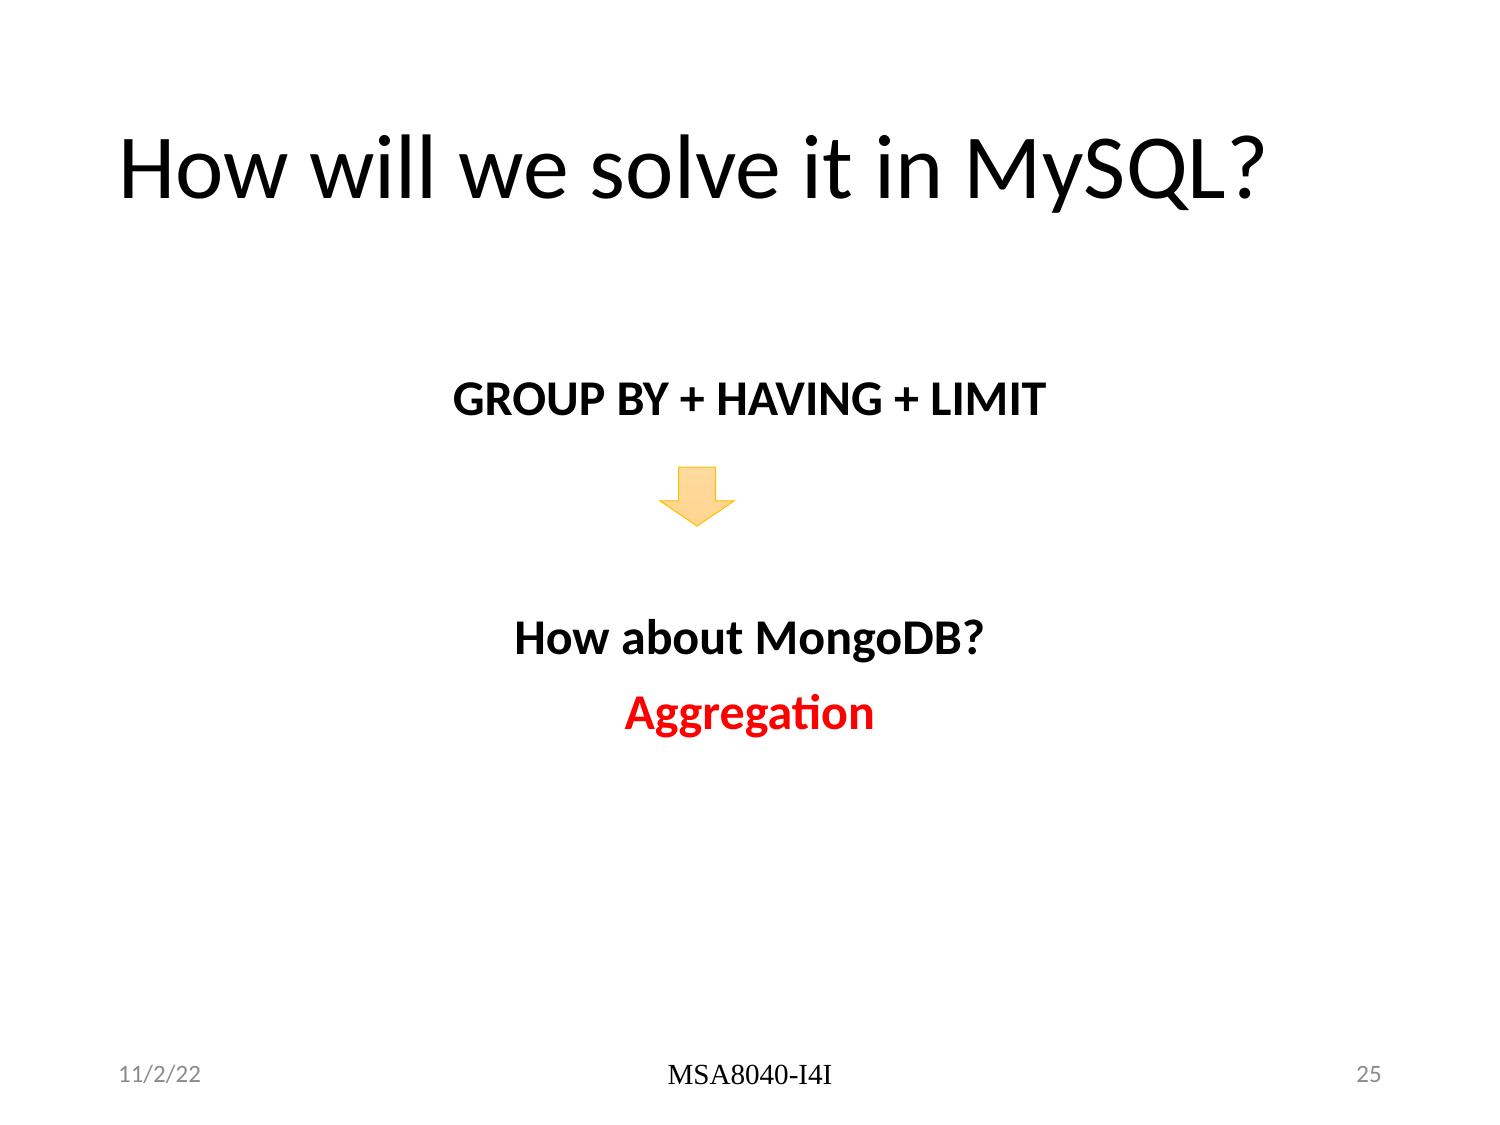

# How will we solve it in MySQL?
GROUP BY + HAVING + LIMIT

How about MongoDB?
Aggregation
11/2/22
MSA8040-I4I
25